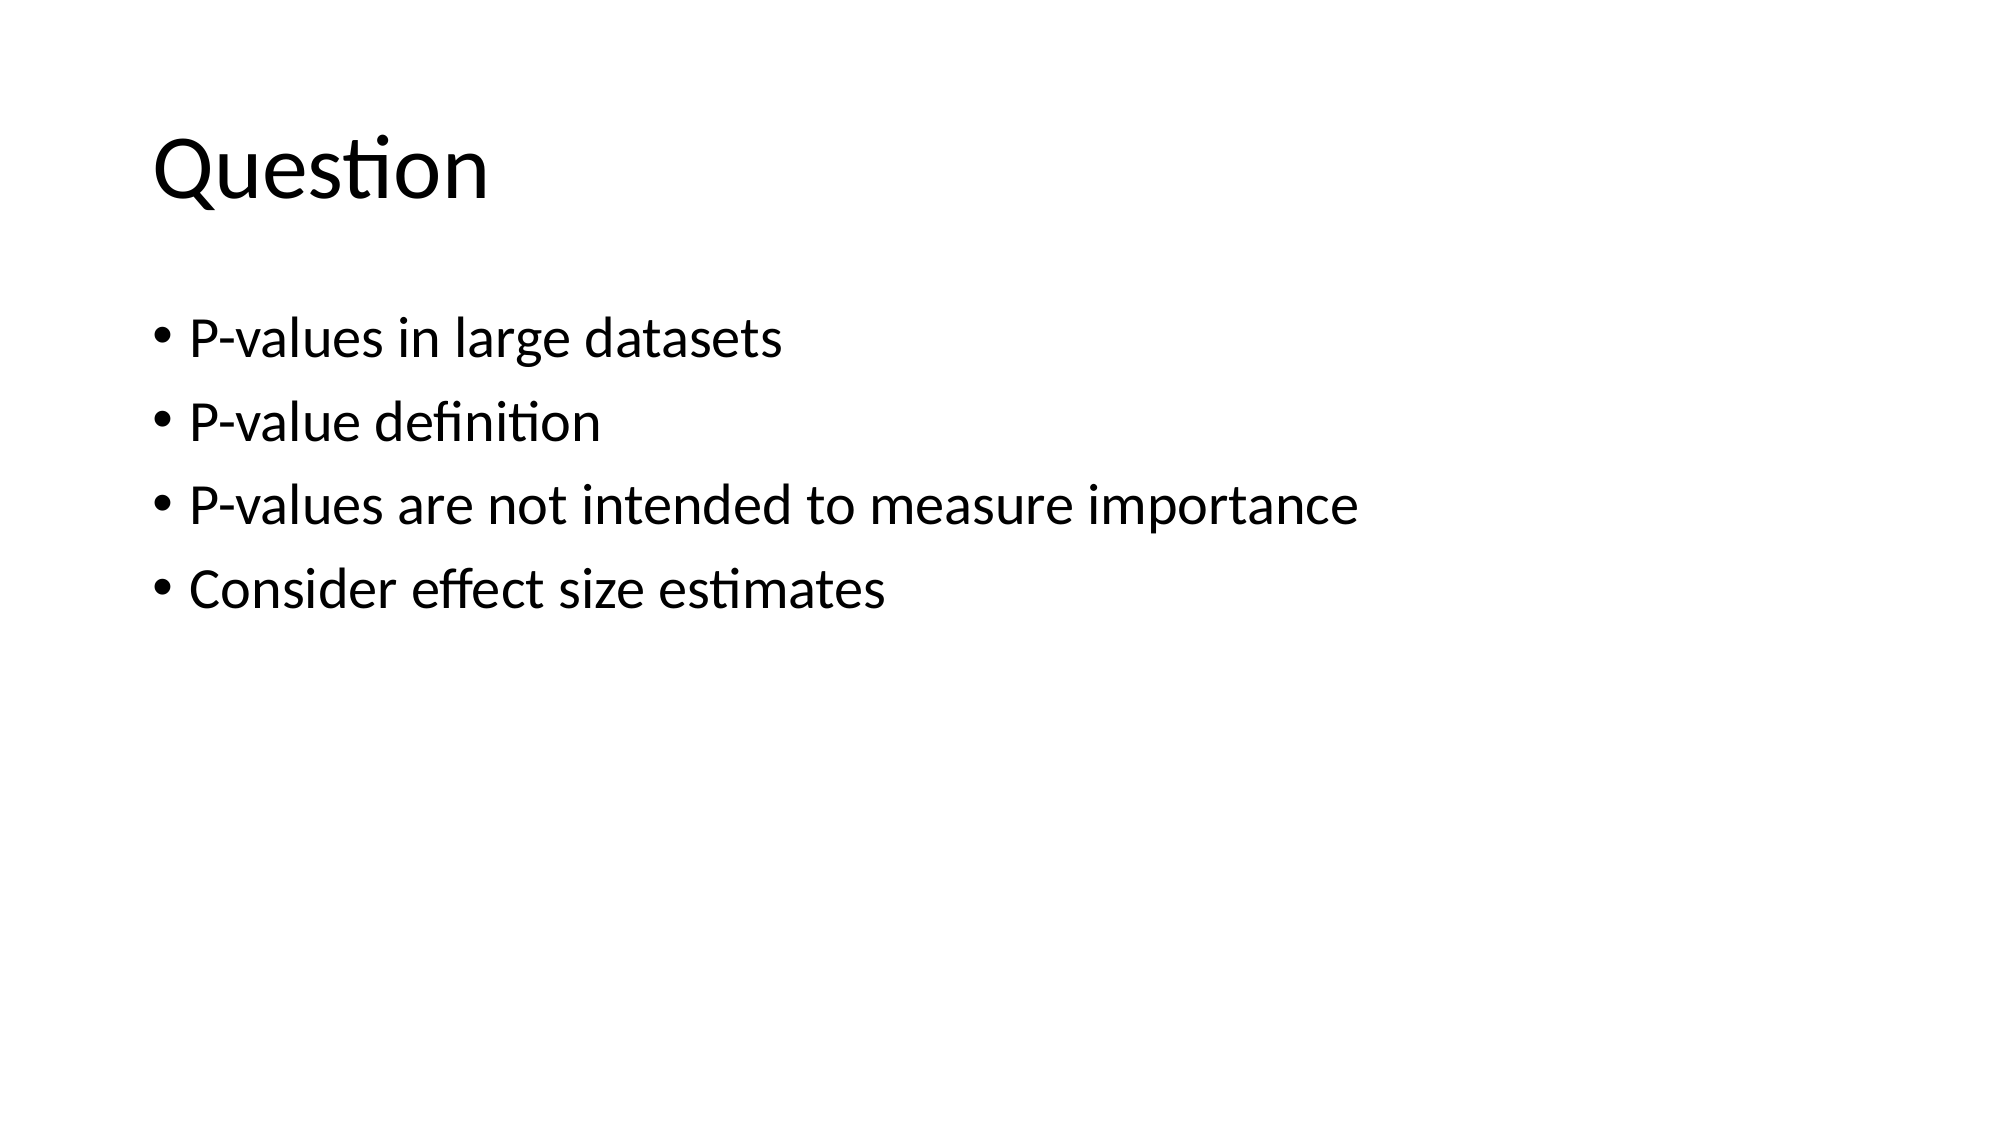

# Question
P-values in large datasets
P-value definition
P-values are not intended to measure importance
Consider effect size estimates